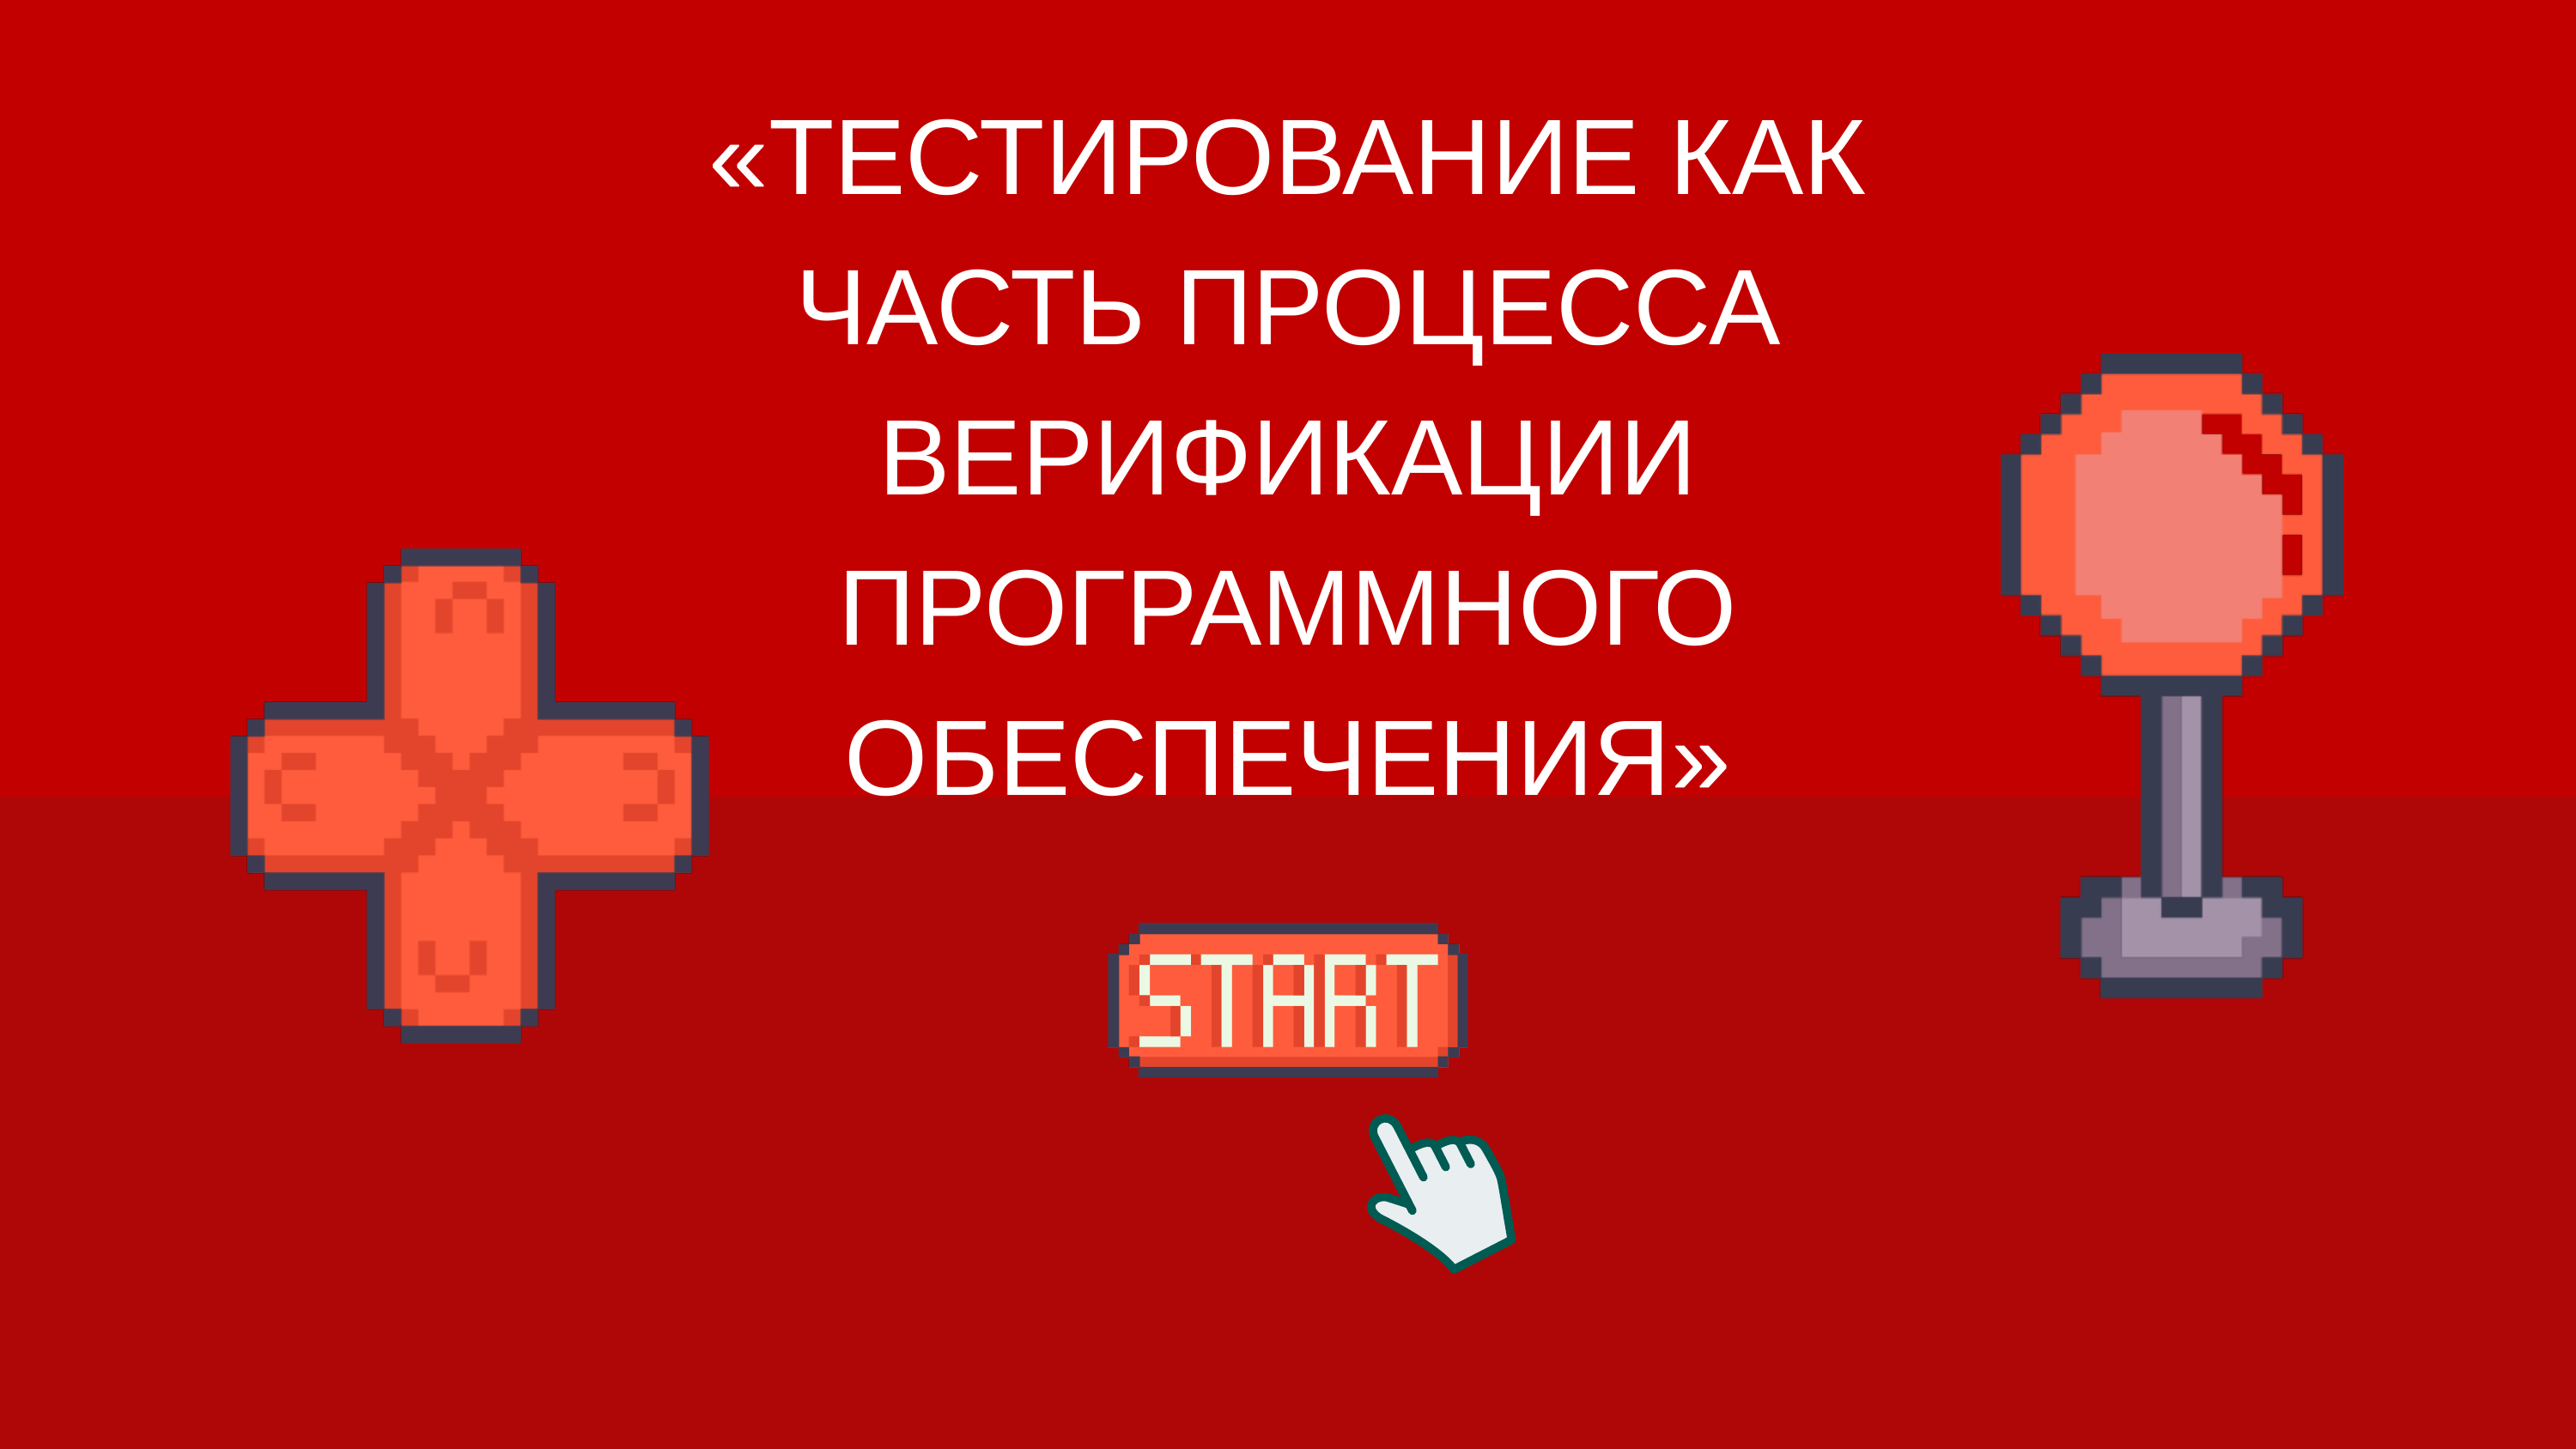

«ТЕСТИРОВАНИЕ КАК ЧАСТЬ ПРОЦЕССА ВЕРИФИКАЦИИ ПРОГРАММНОГО ОБЕСПЕЧЕНИЯ»